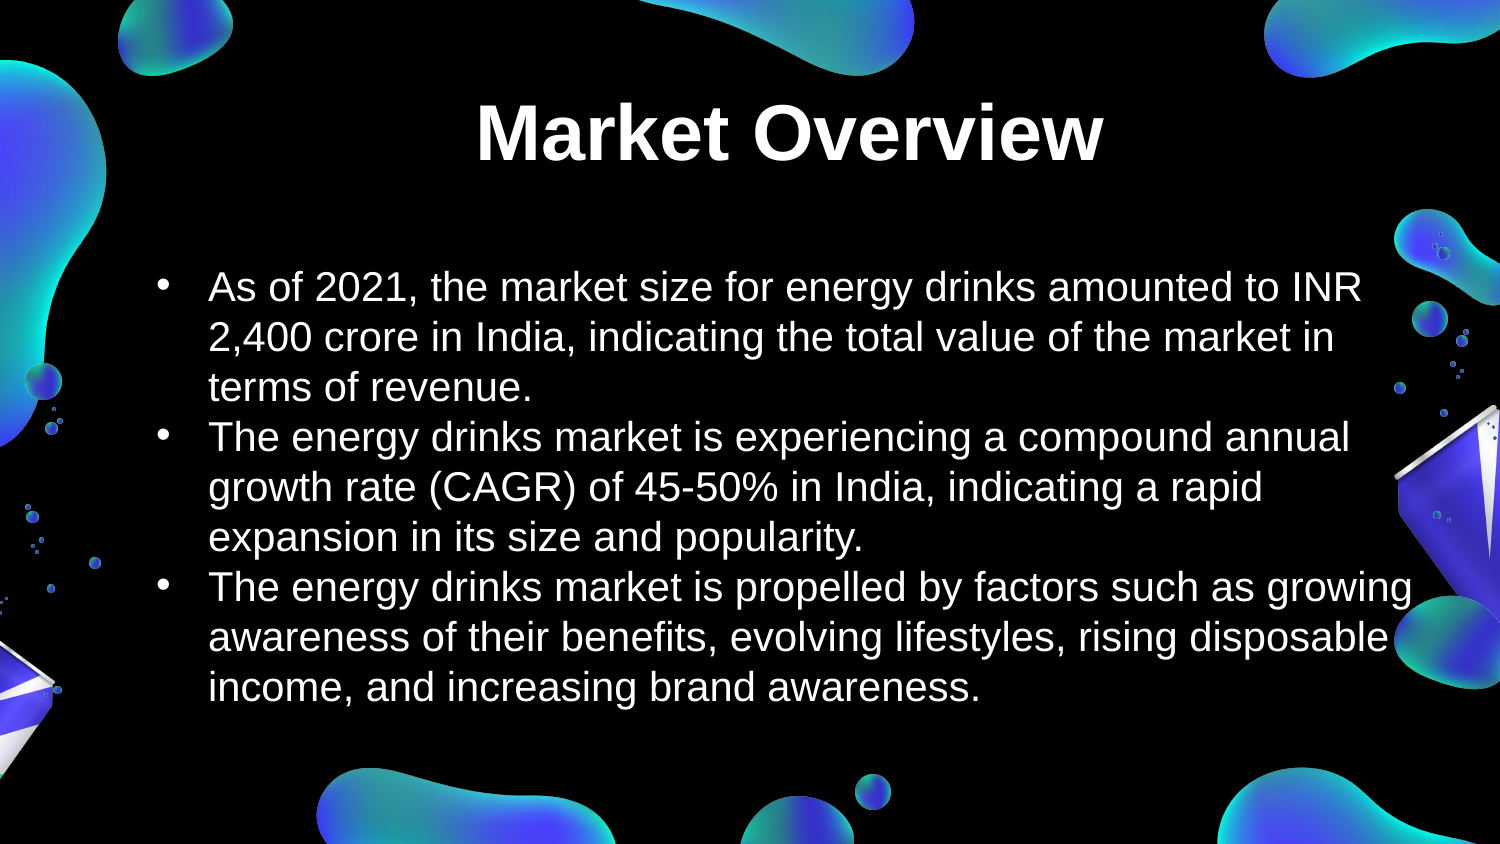

# Market Overview

As of 2021, the market size for energy drinks amounted to INR 2,400 crore in India, indicating the total value of the market in terms of revenue.
The energy drinks market is experiencing a compound annual growth rate (CAGR) of 45-50% in India, indicating a rapid expansion in its size and popularity.
The energy drinks market is propelled by factors such as growing awareness of their benefits, evolving lifestyles, rising disposable income, and increasing brand awareness.